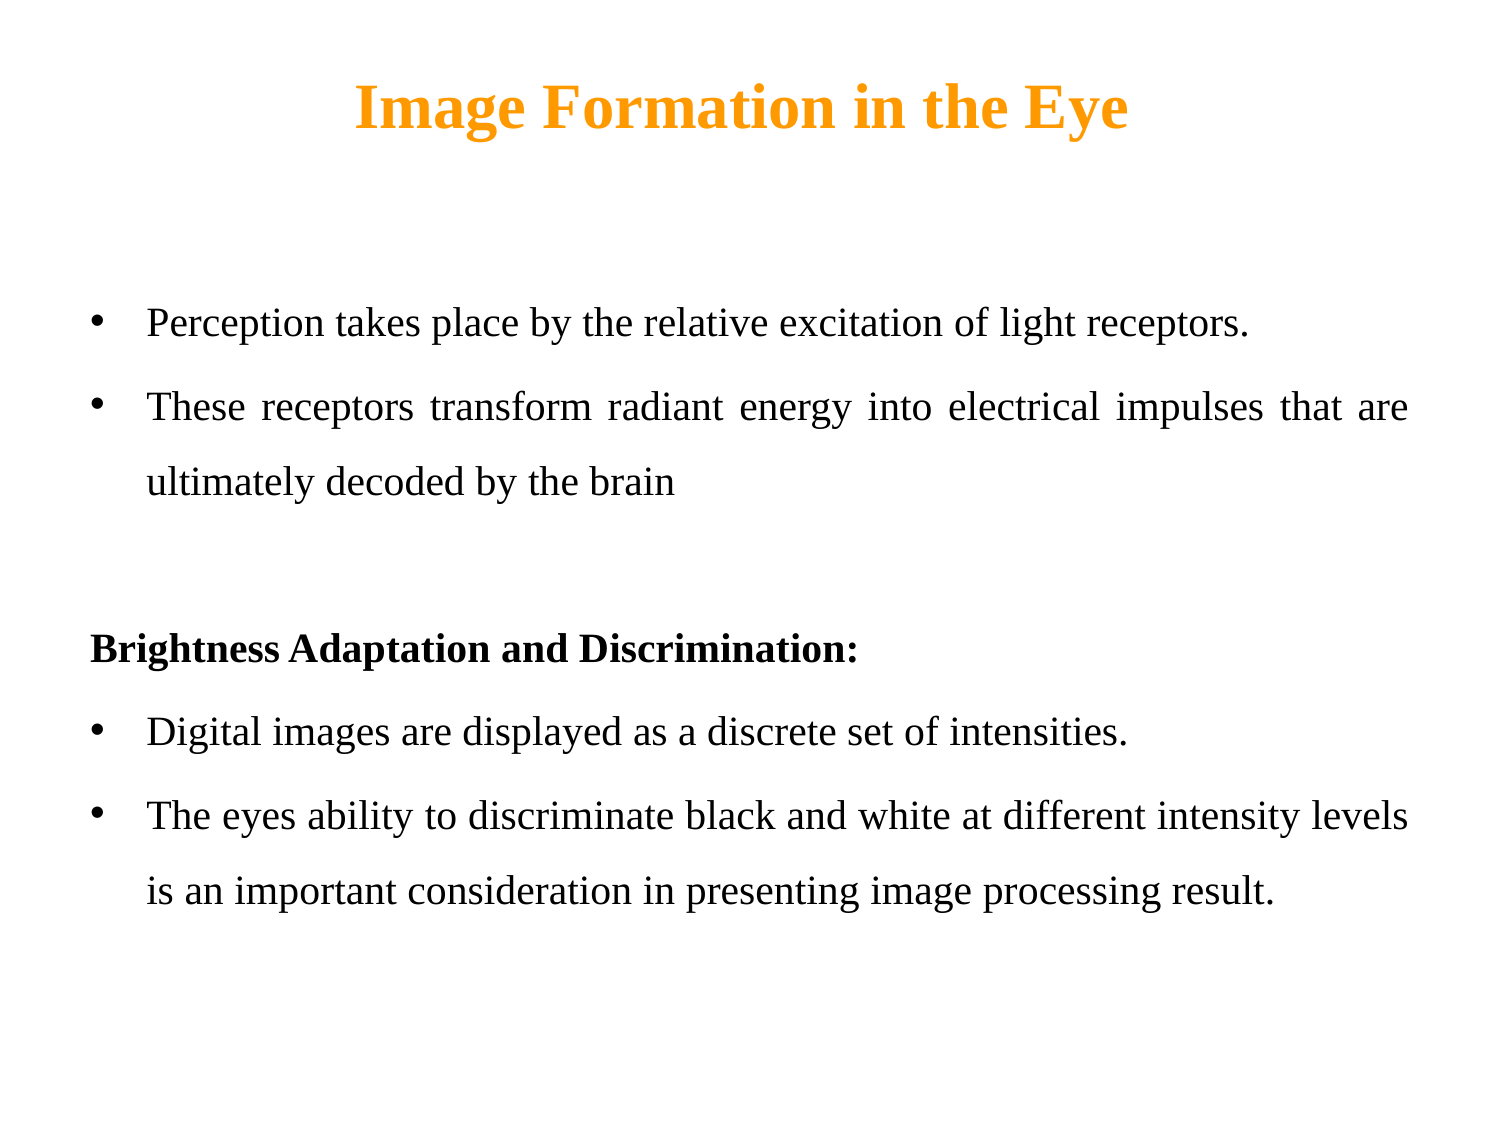

# Image Formation in the Eye
Perception takes place by the relative excitation of light receptors.
These receptors transform radiant energy into electrical impulses that are ultimately decoded by the brain

Brightness Adaptation and Discrimination:
Digital images are displayed as a discrete set of intensities.
The eyes ability to discriminate black and white at different intensity levels is an important consideration in presenting image processing result.